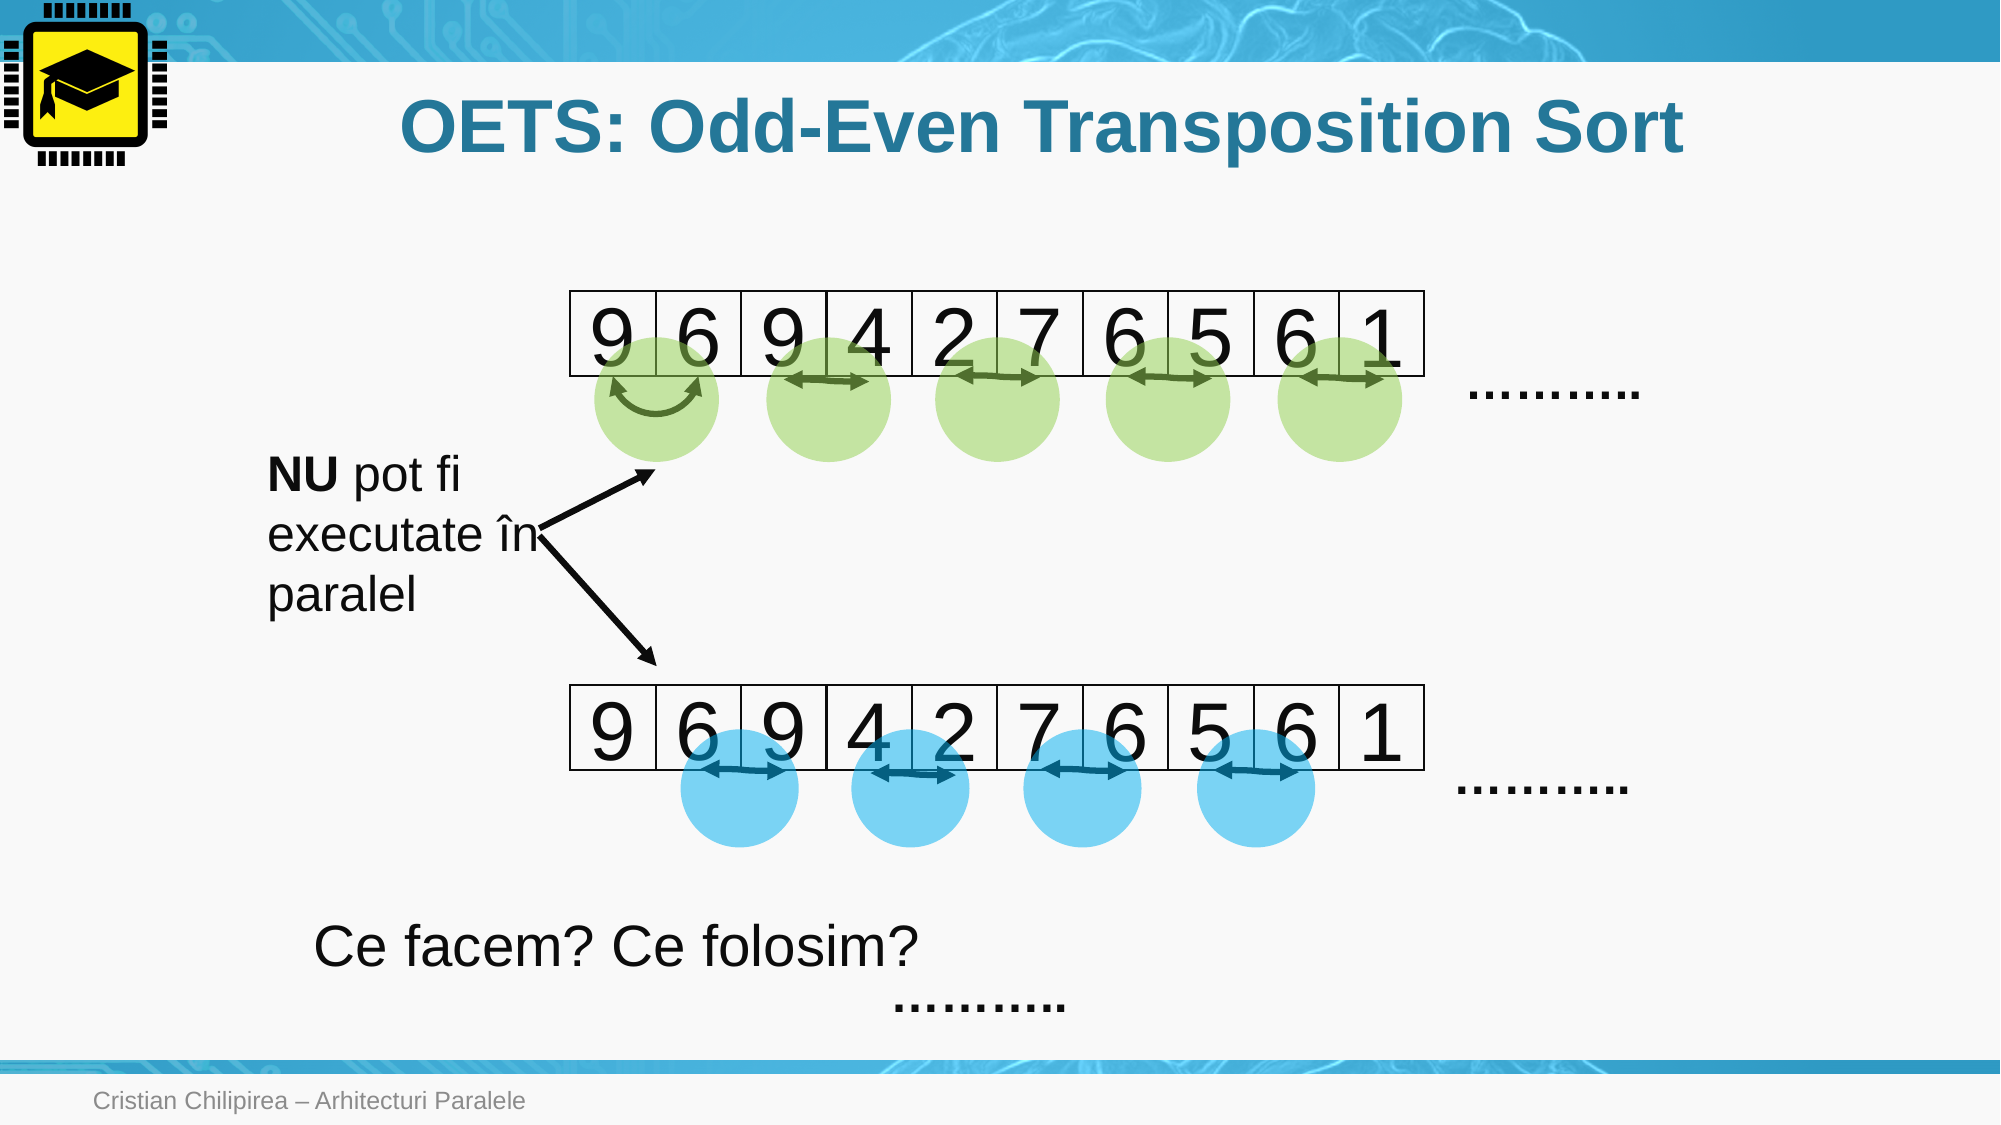

# OETS: Odd-Even Transposition Sort
9
6
9
4
2
7
6
5
6
1

………..
NU pot fi executate în paralel
9
6
9
4
2
7
6
5
6
1

………..
Ce facem? Ce folosim?
………..
Cristian Chilipirea – Arhitecturi Paralele